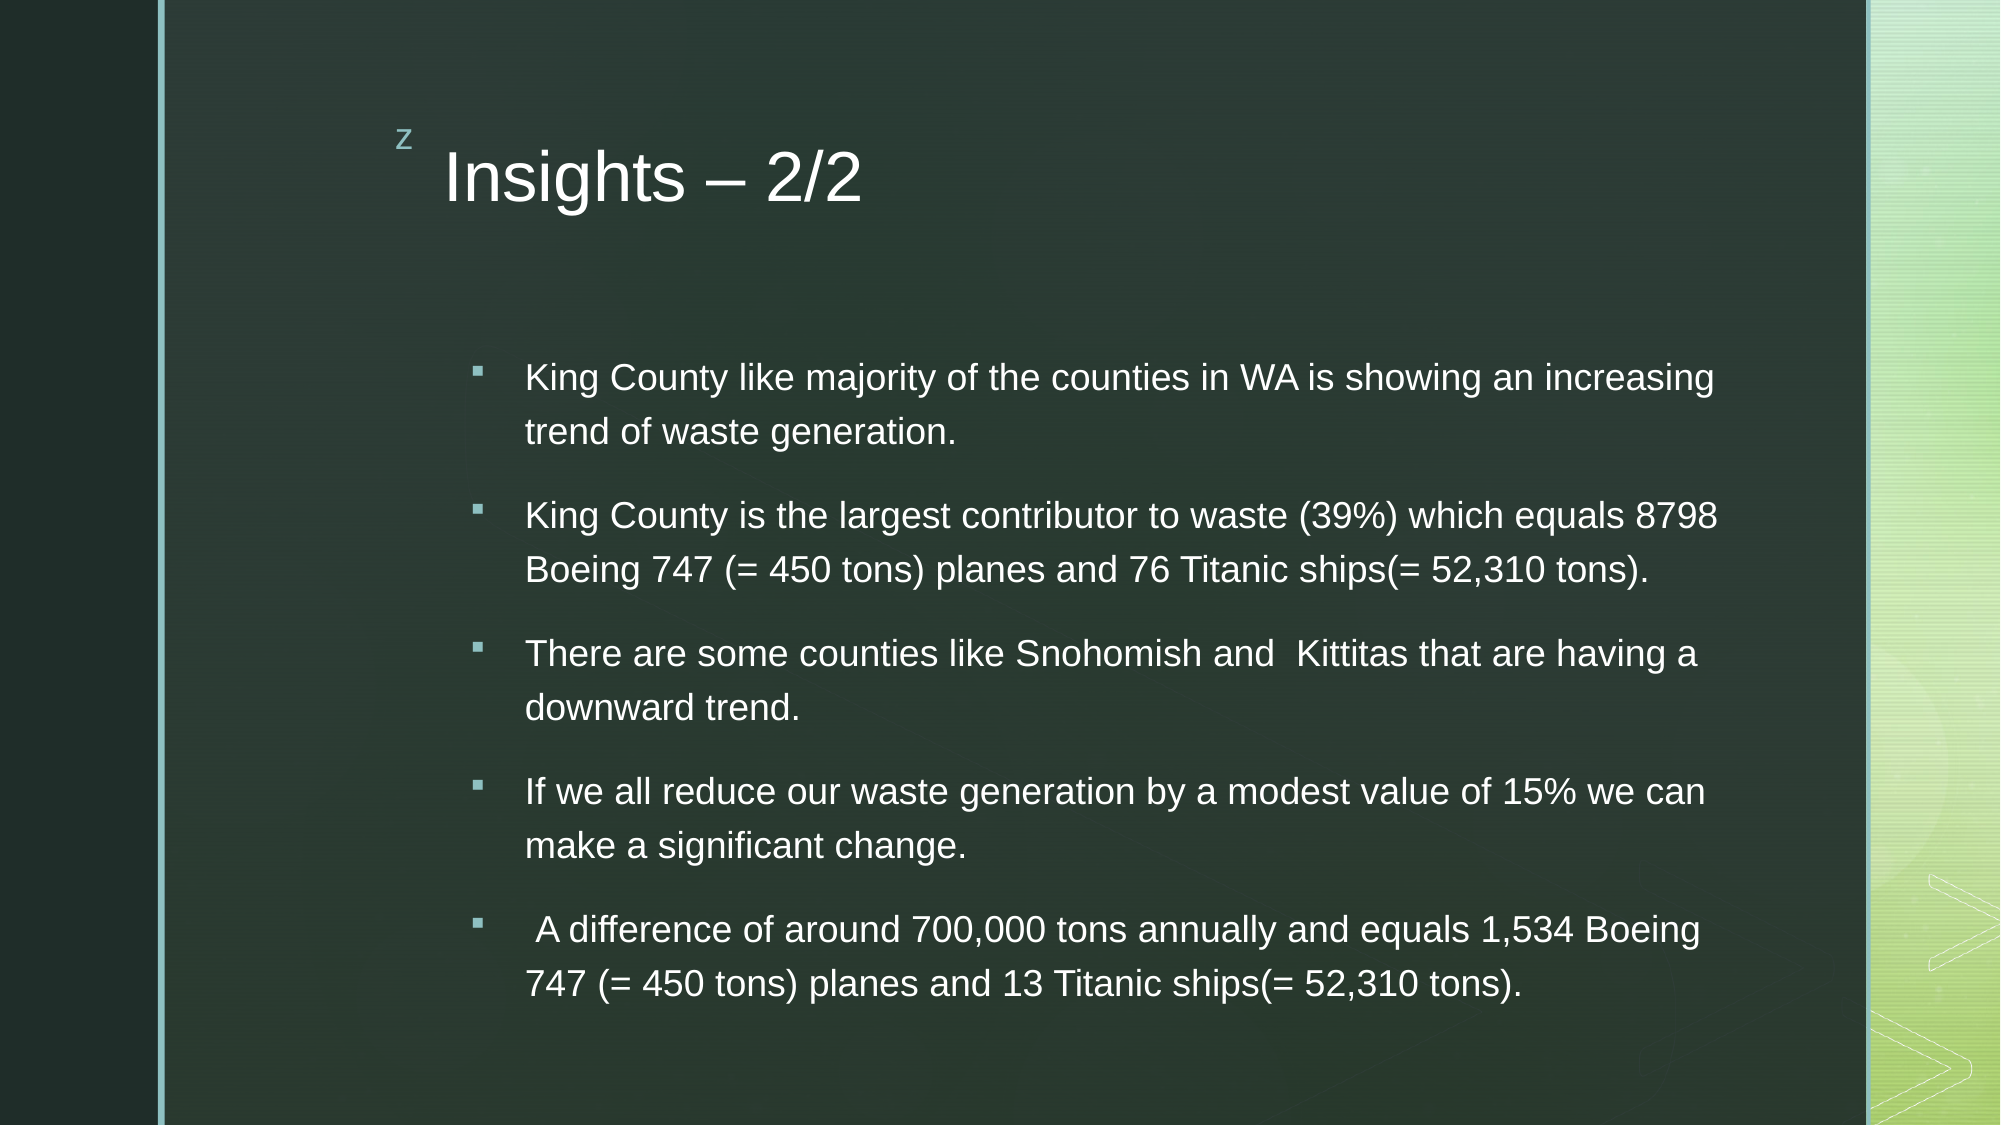

# Insights – 2/2
King County like majority of the counties in WA is showing an increasing trend of waste generation.
King County is the largest contributor to waste (39%) which equals 8798 Boeing 747 (= 450 tons) planes and 76 Titanic ships(= 52,310 tons).
There are some counties like Snohomish and  Kittitas that are having a downward trend.
If we all reduce our waste generation by a modest value of 15% we can make a significant change.
 A difference of around 700,000 tons annually and equals 1,534 Boeing 747 (= 450 tons) planes and 13 Titanic ships(= 52,310 tons).